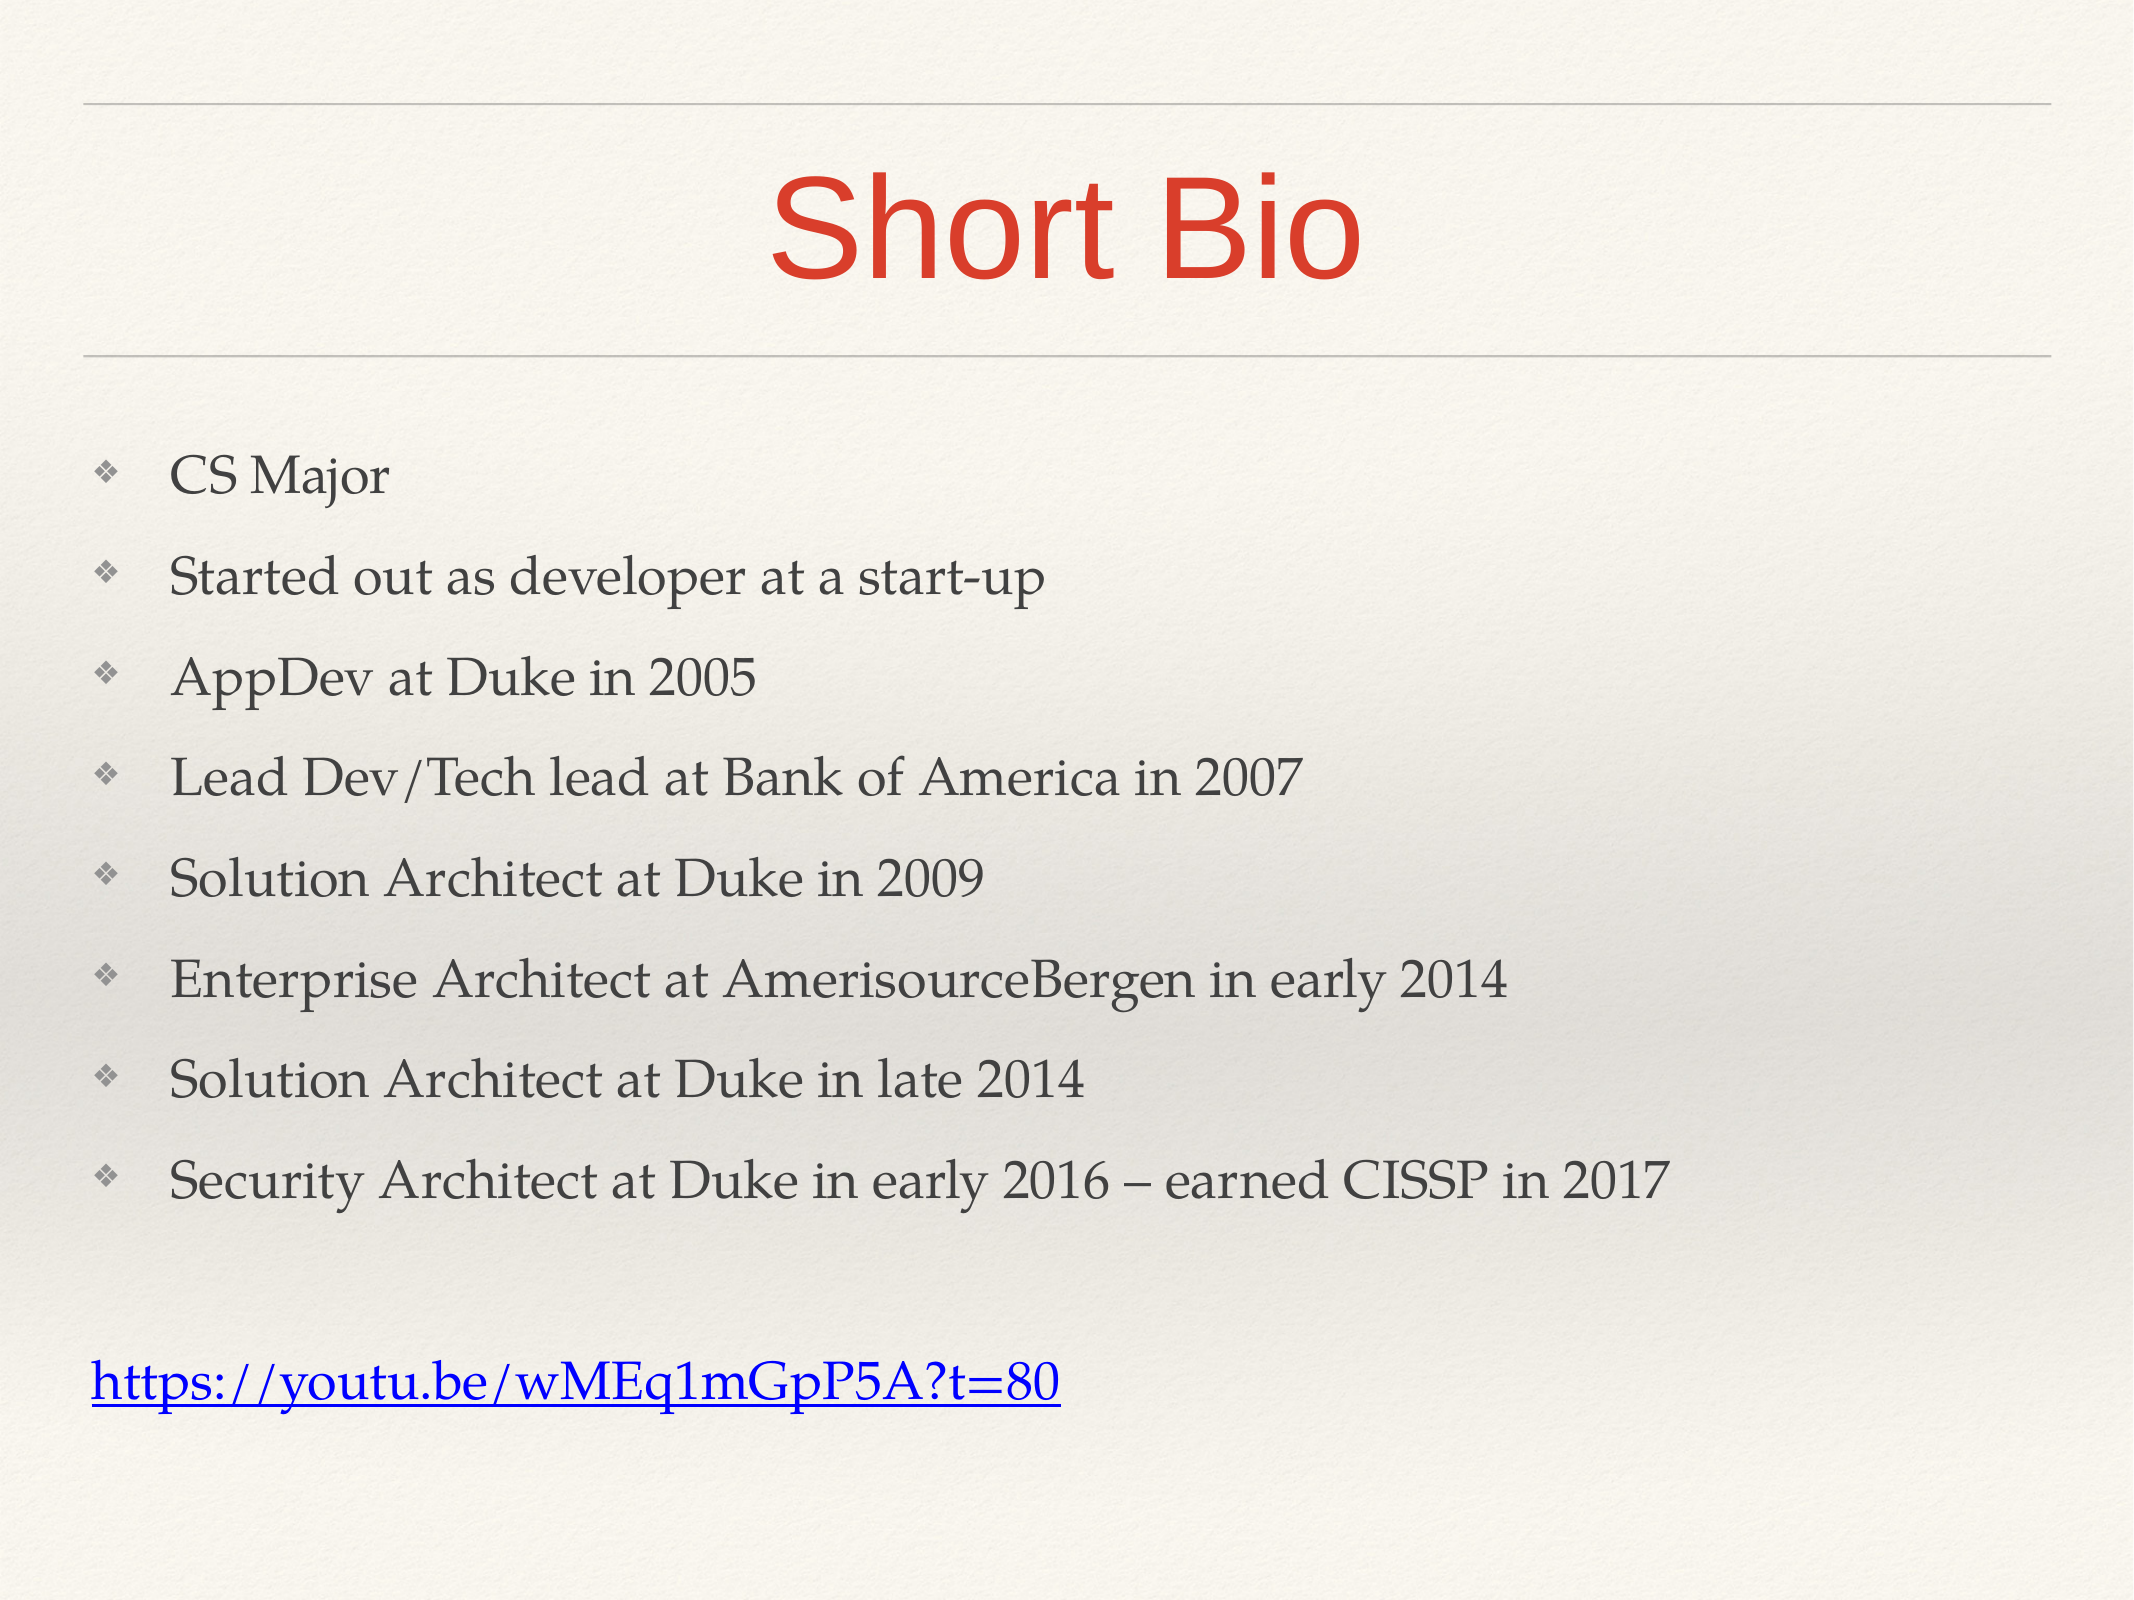

# Short Bio
CS Major
Started out as developer at a start-up
AppDev at Duke in 2005
Lead Dev/Tech lead at Bank of America in 2007
Solution Architect at Duke in 2009
Enterprise Architect at AmerisourceBergen in early 2014
Solution Architect at Duke in late 2014
Security Architect at Duke in early 2016 – earned CISSP in 2017

https://youtu.be/wMEq1mGpP5A?t=80